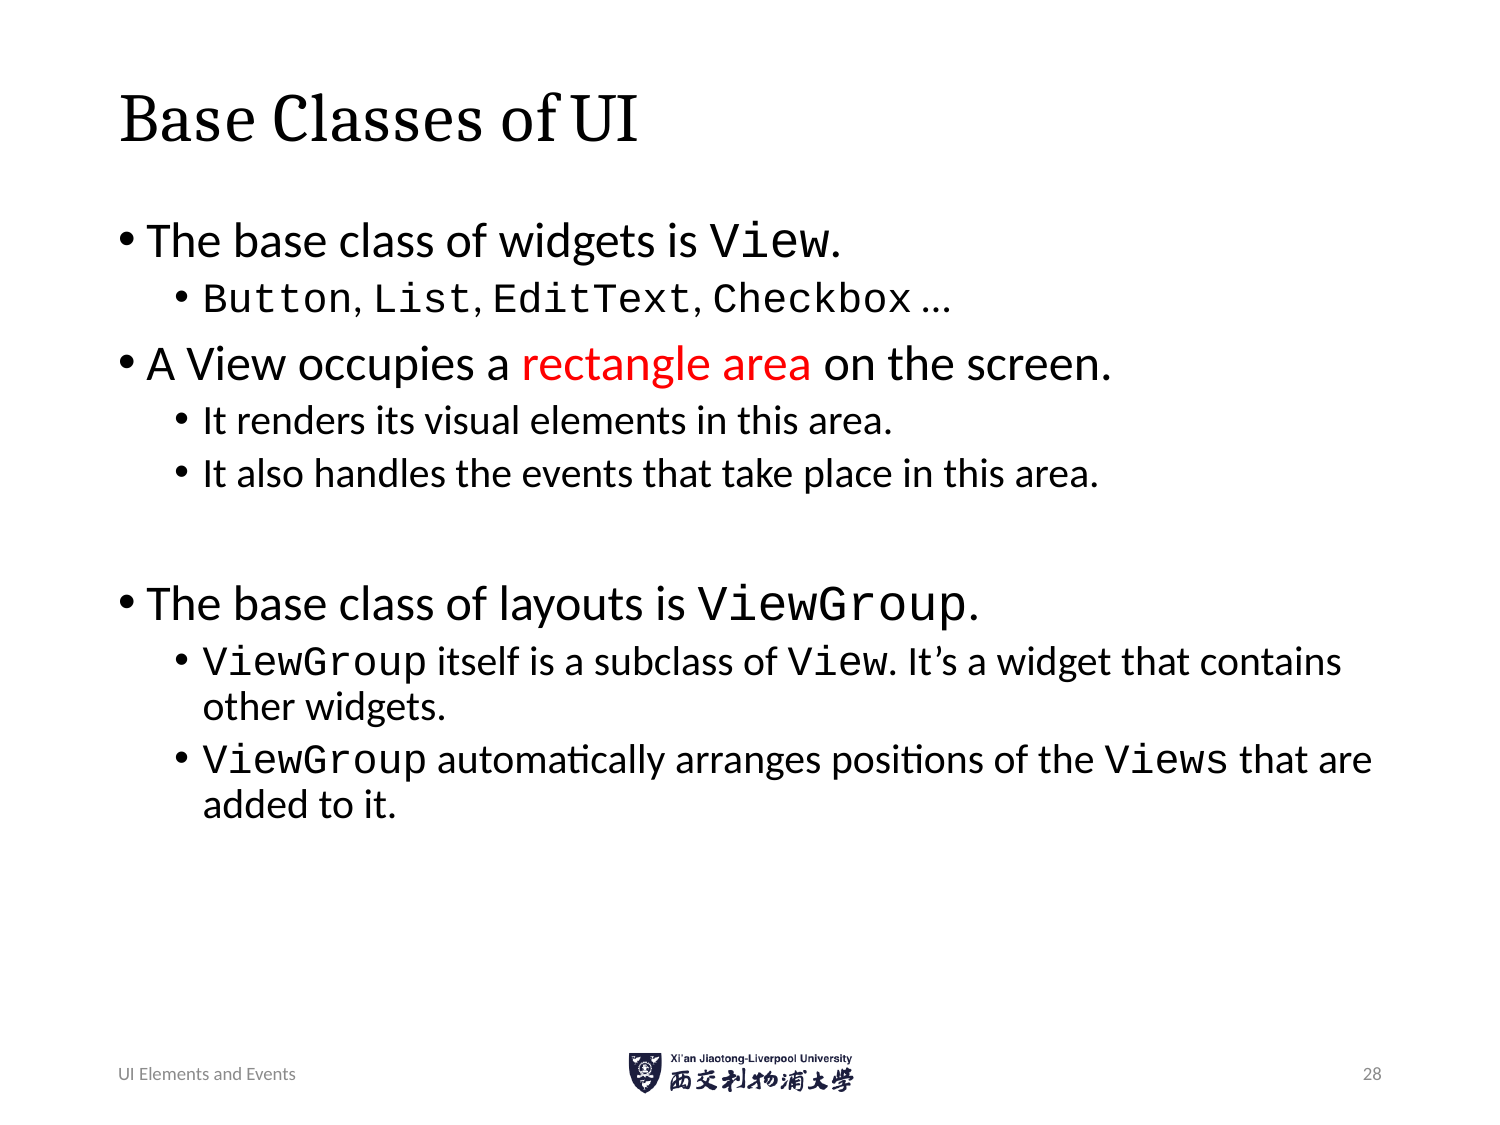

# Base Classes of UI
The base class of widgets is View.
Button, List, EditText, Checkbox …
A View occupies a rectangle area on the screen.
It renders its visual elements in this area.
It also handles the events that take place in this area.

The base class of layouts is ViewGroup.
ViewGroup itself is a subclass of View. It’s a widget that contains other widgets.
ViewGroup automatically arranges positions of the Views that are added to it.

UI Elements and Events
28